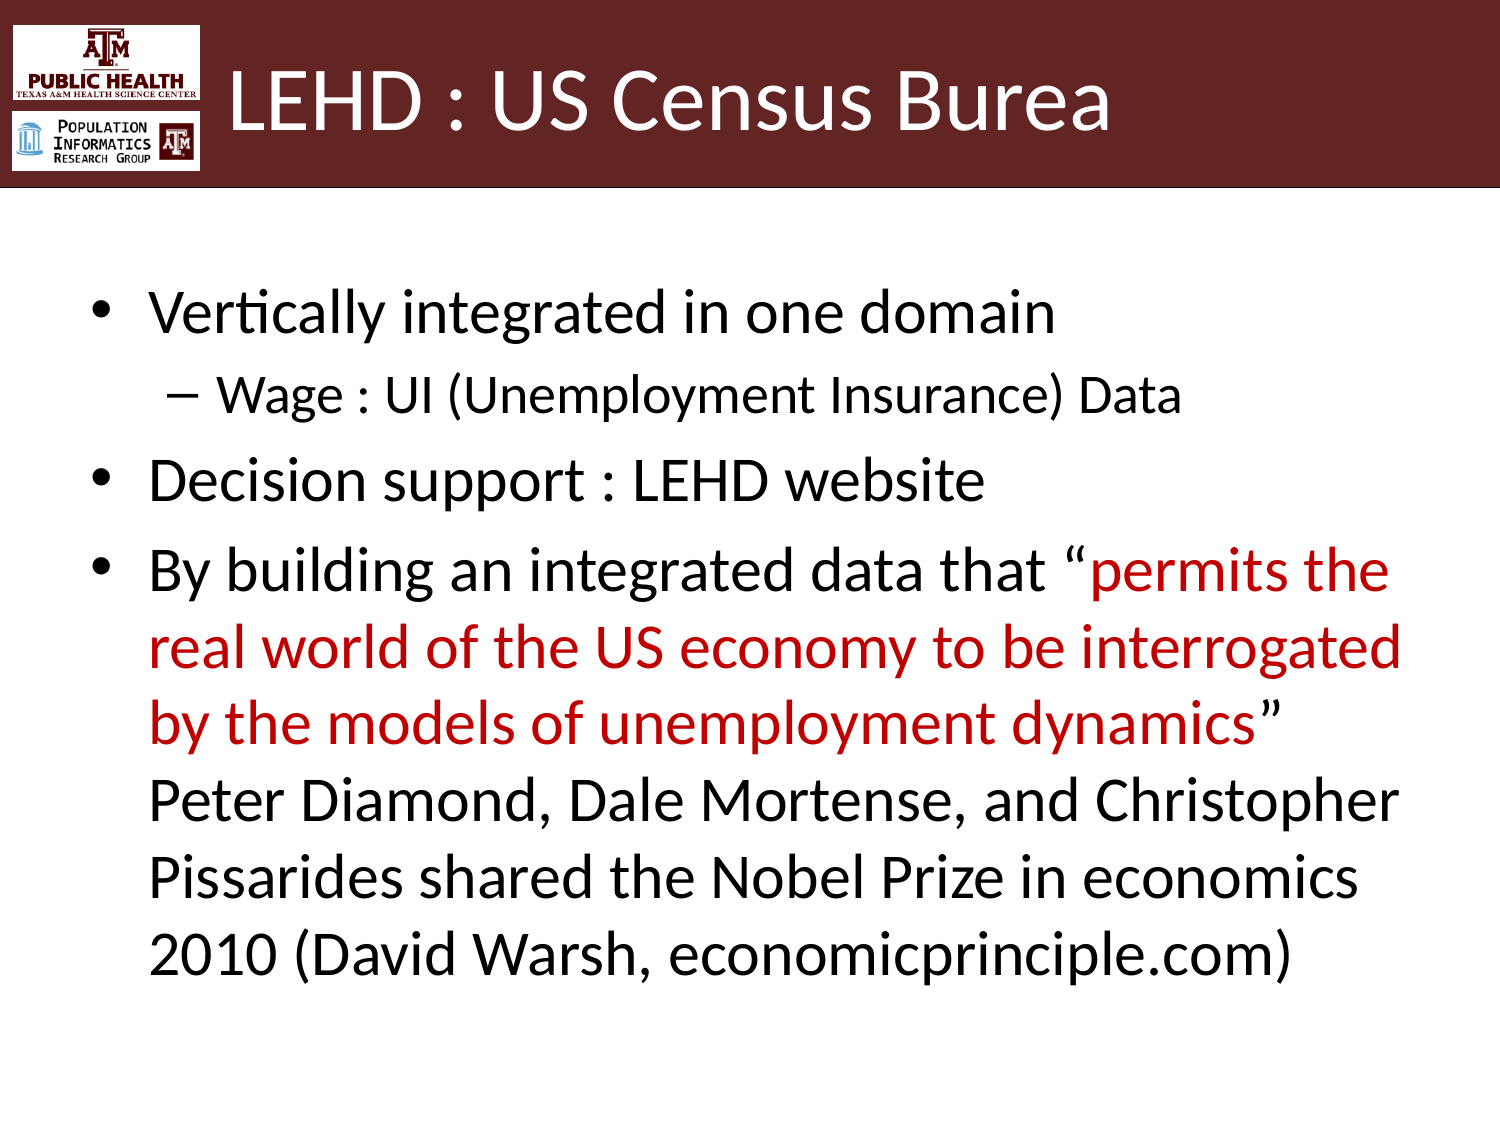

# LEHD : US Census Burea
Vertically integrated in one domain
Wage : UI (Unemployment Insurance) Data
Decision support : LEHD website
By building an integrated data that “permits the real world of the US economy to be interrogated by the models of unemployment dynamics” Peter Diamond, Dale Mortense, and Christopher Pissarides shared the Nobel Prize in economics 2010 (David Warsh, economicprinciple.com)